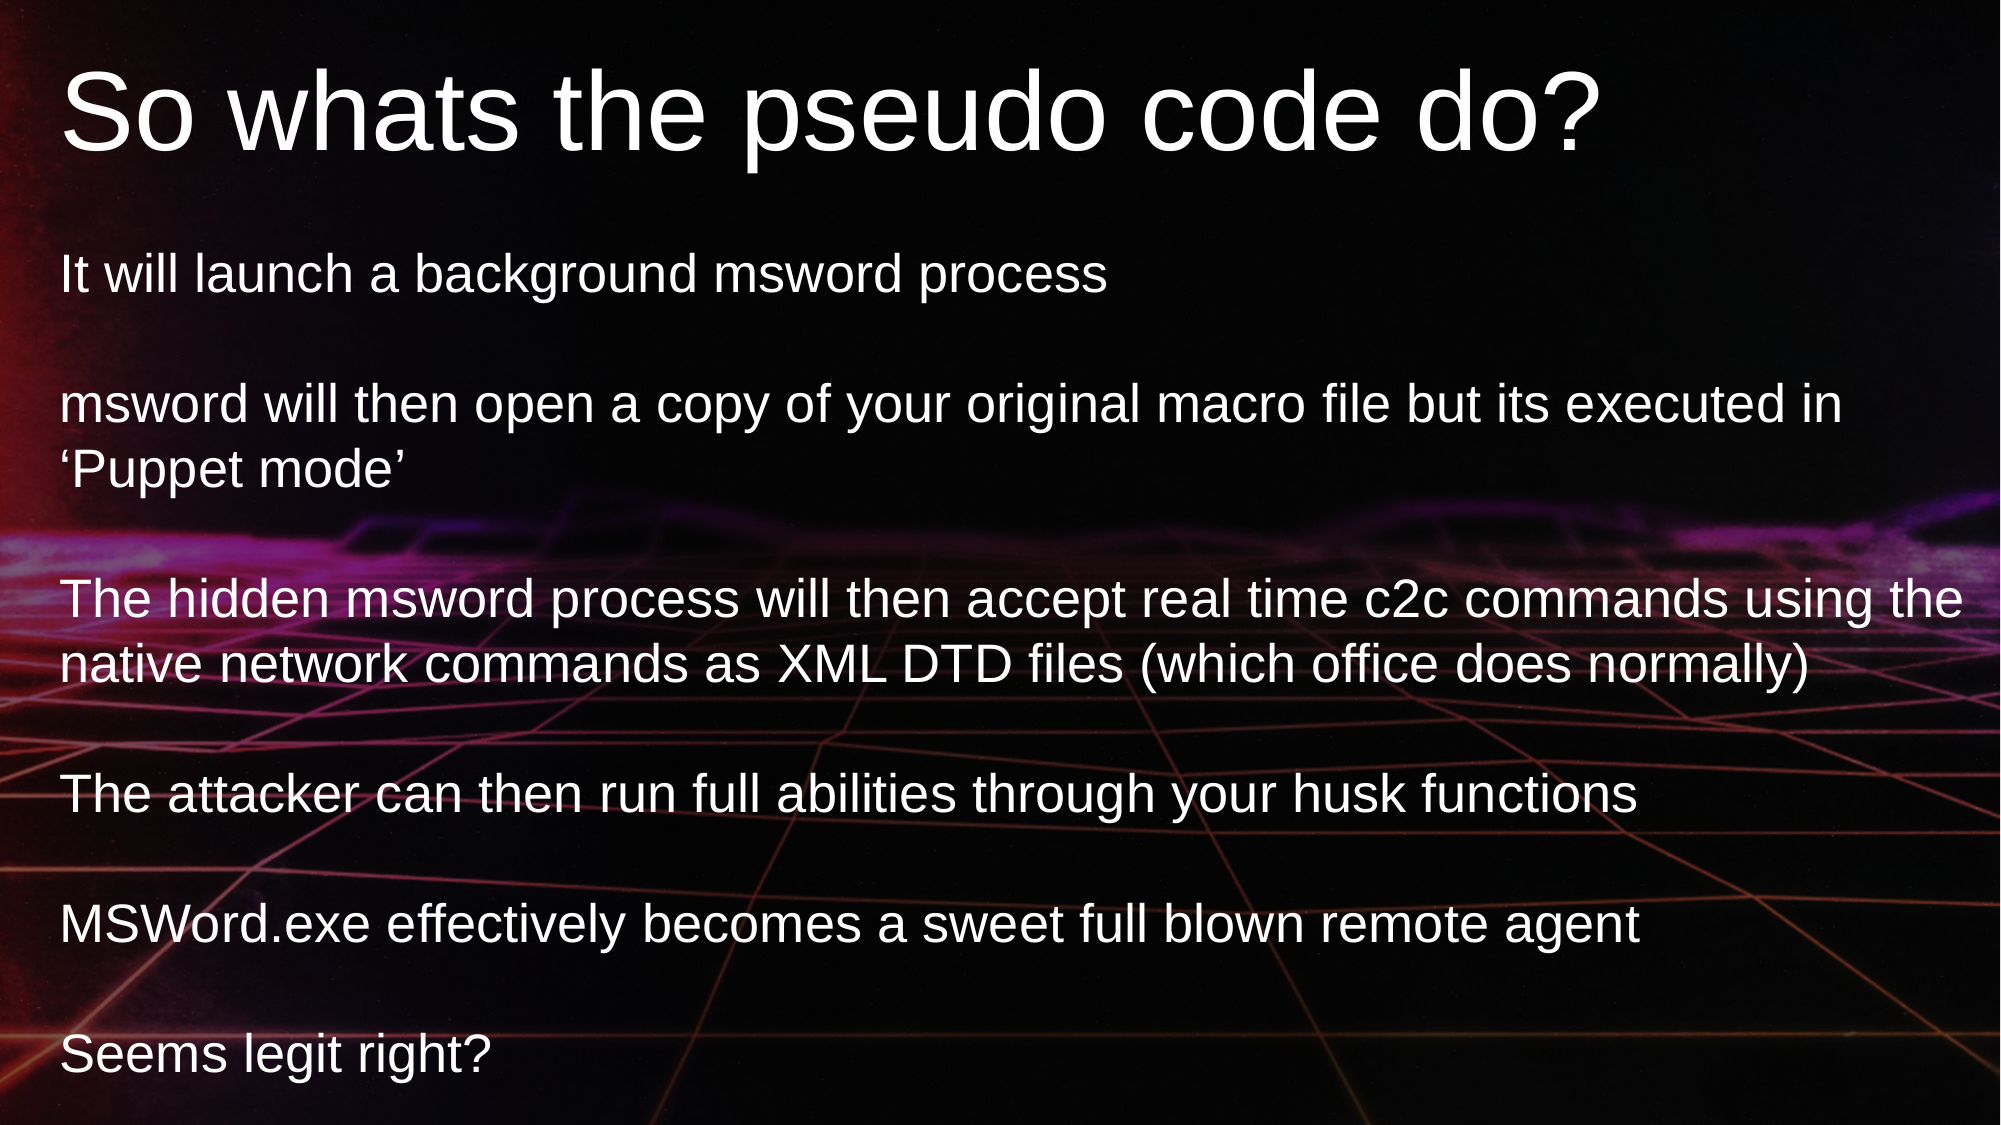

So whats the pseudo code do?

It will launch a background msword process

msword will then open a copy of your original macro file but its executed in ‘Puppet mode’

The hidden msword process will then accept real time c2c commands using the native network commands as XML DTD files (which office does normally)

The attacker can then run full abilities through your husk functions

MSWord.exe effectively becomes a sweet full blown remote agent

Seems legit right?